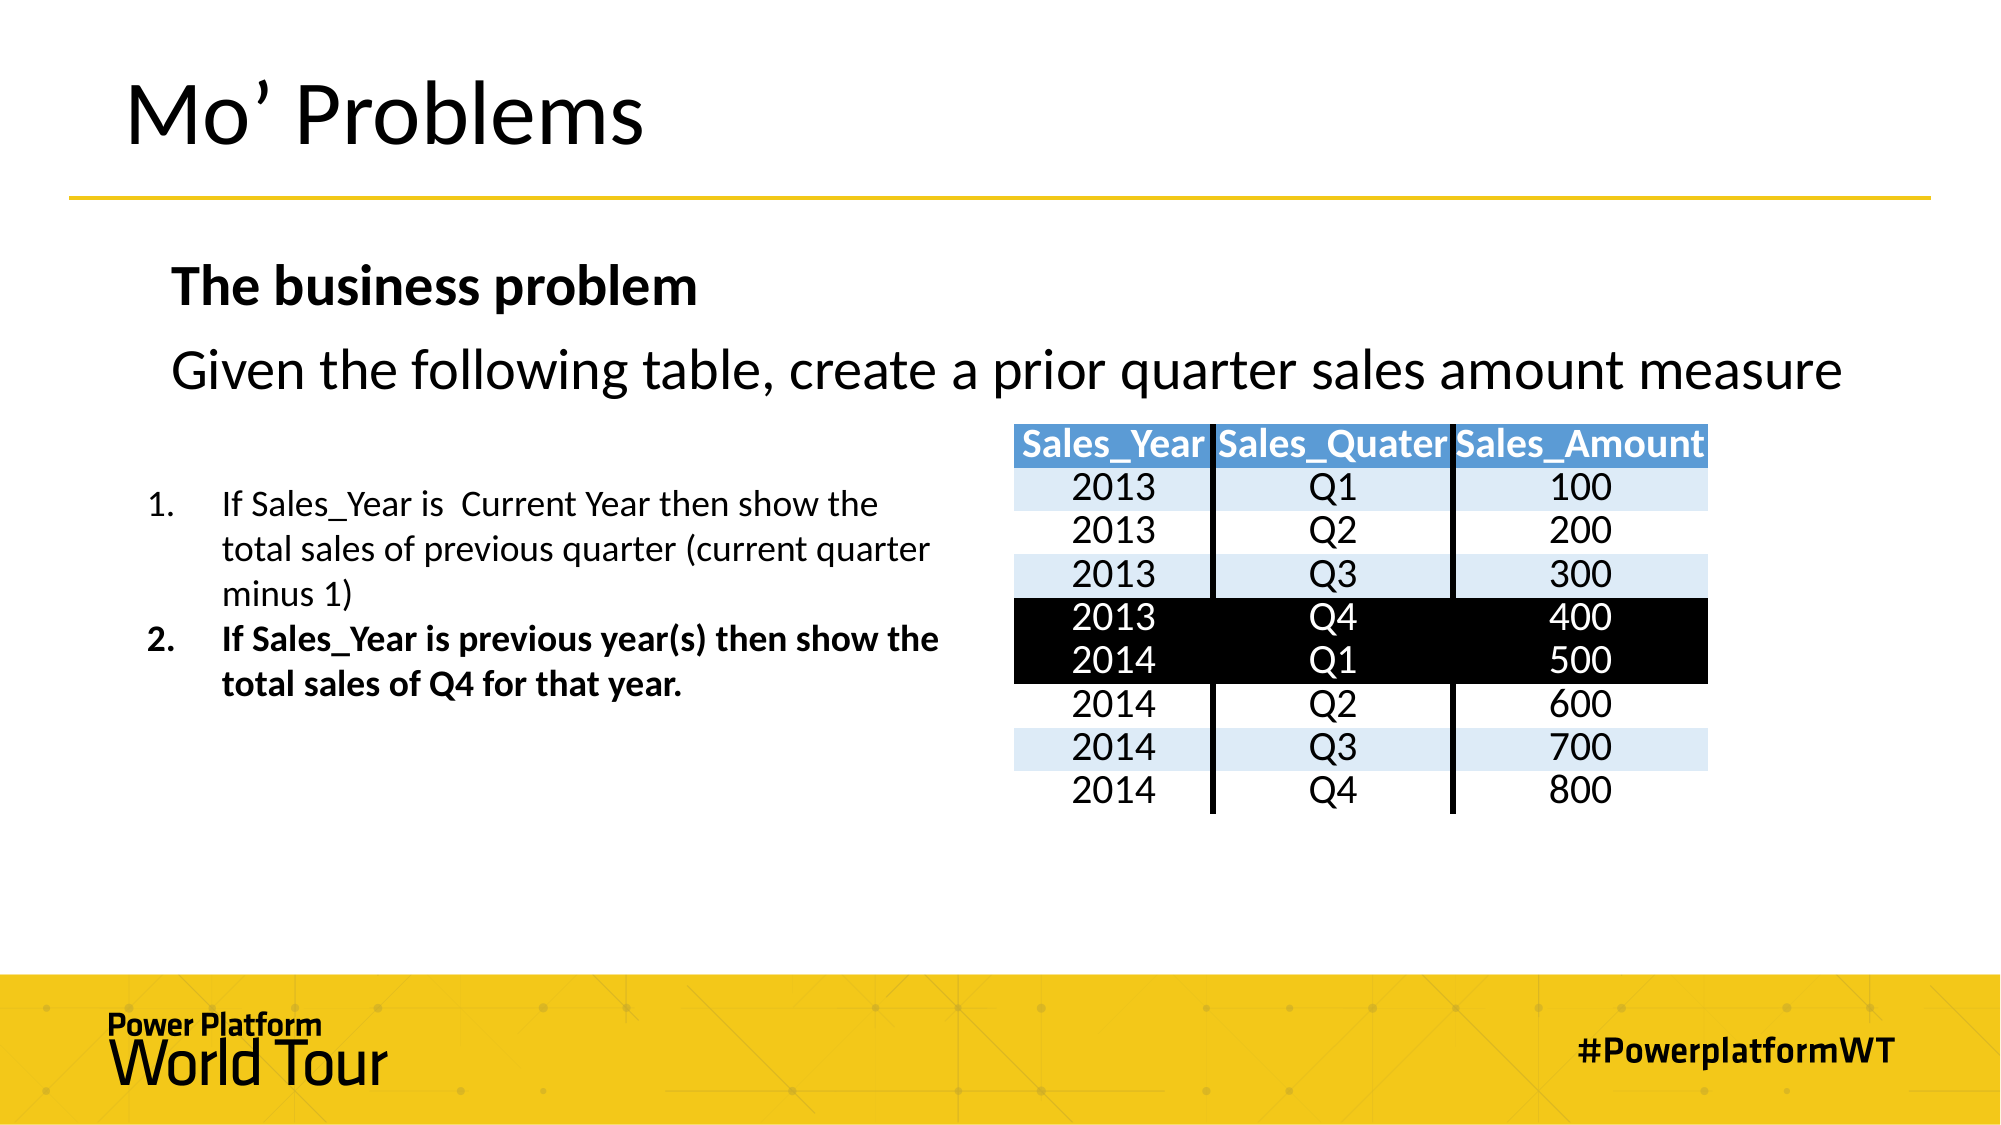

# Mo’ Problems
The business problem
Given the following table, create a prior quarter sales amount measure

| Sales\_Year | Sales\_Quater | Sales\_Amount |
| --- | --- | --- |
| 2013 | Q1 | 100 |
| 2013 | Q2 | 200 |
| 2013 | Q3 | 300 |
| 2013 | Q4 | 400 |
| 2014 | Q1 | 500 |
| 2014 | Q2 | 600 |
| 2014 | Q3 | 700 |
| 2014 | Q4 | 800 |
If Sales_Year is  Current Year then show the total sales of previous quarter (current quarter minus 1)
If Sales_Year is previous year(s) then show the total sales of Q4 for that year.